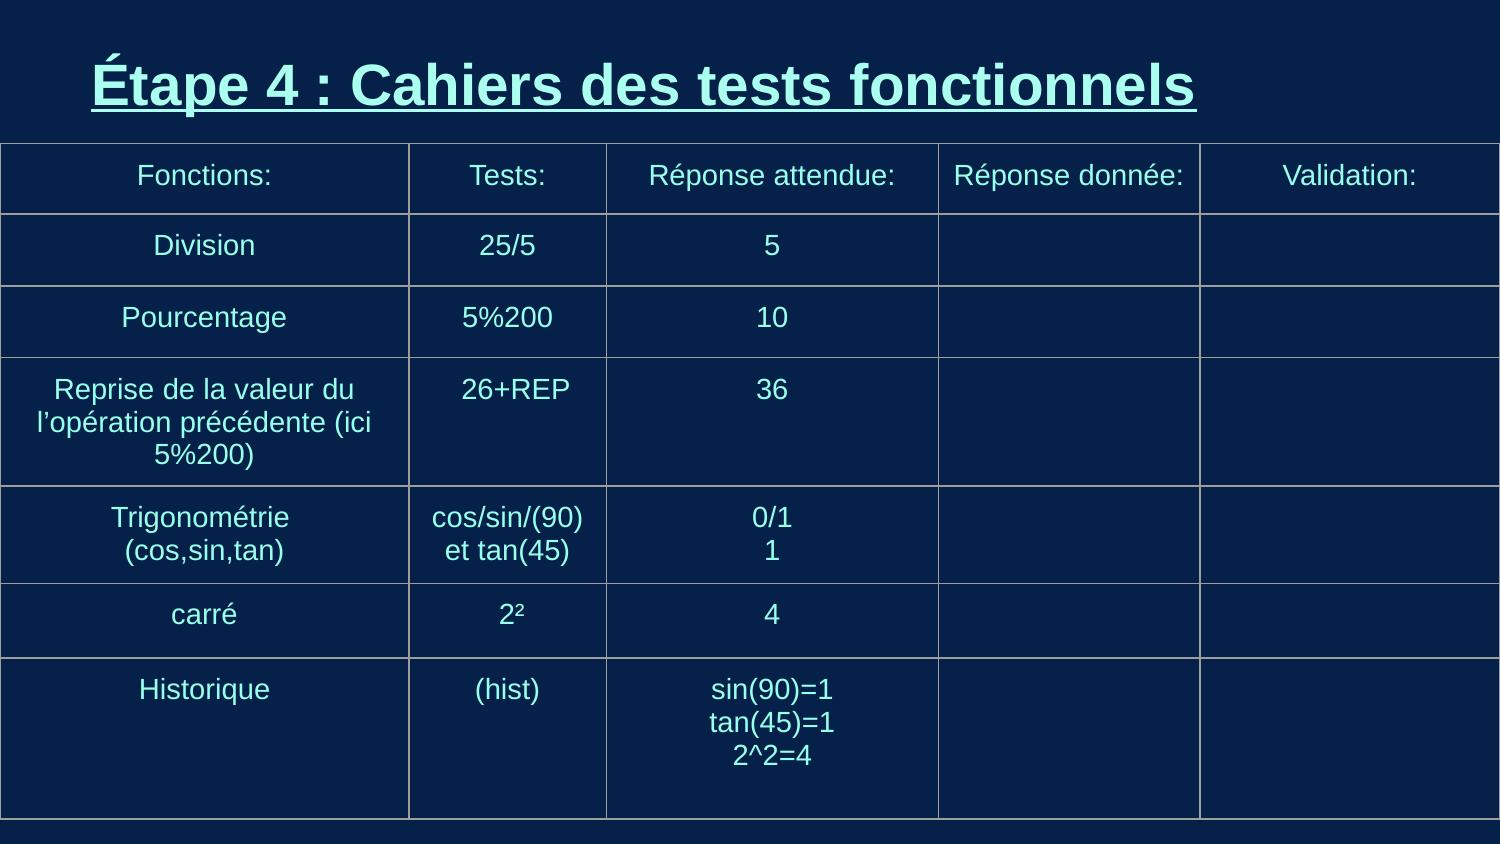

Étape 4 : Cahiers des tests fonctionnels
| Fonctions: | Tests: | Réponse attendue: | Réponse donnée: | Validation: |
| --- | --- | --- | --- | --- |
| Division | 25/5 | 5 |  |  |
| Pourcentage | 5%200 | 10 |  |  |
| Reprise de la valeur du l’opération précédente (ici 5%200) | 26+REP | 36 |  |  |
| Trigonométrie (cos,sin,tan) | cos/sin/(90) et tan(45) | 0/1 1 |  |  |
| carré | 2² | 4 |  |  |
| Historique | (hist) | sin(90)=1 tan(45)=1 2^2=4 |  |  |